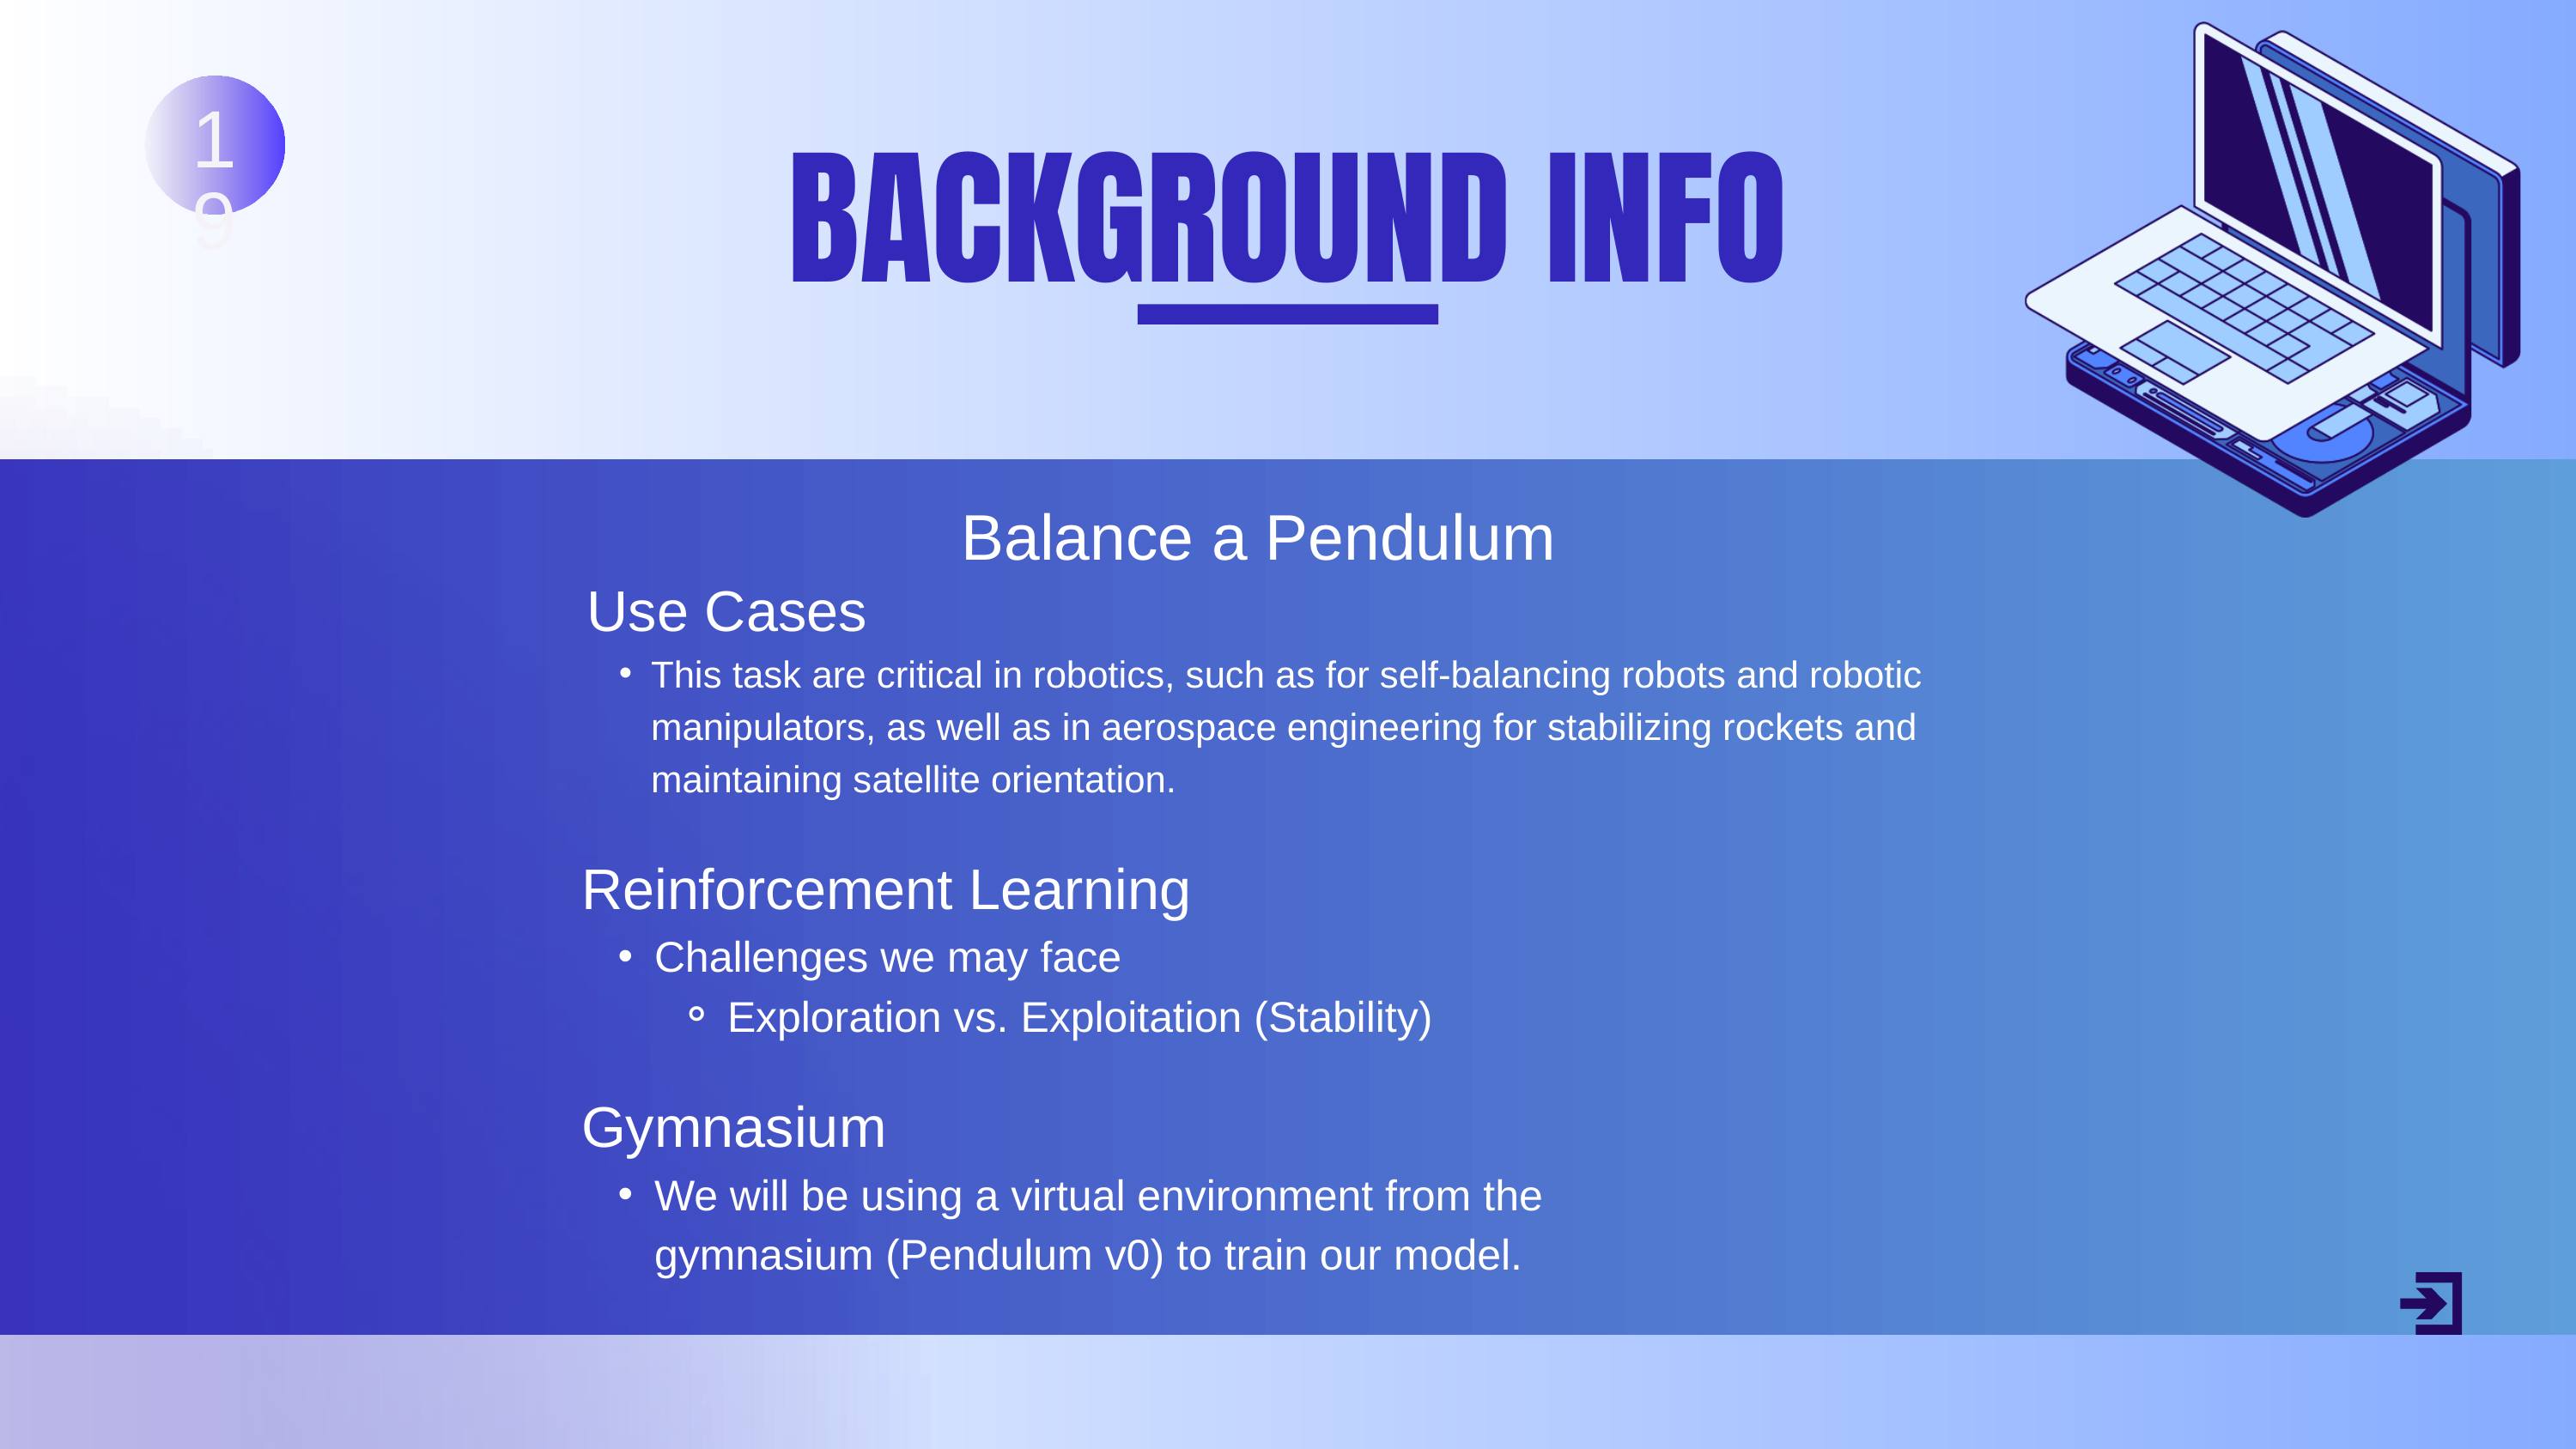

BACKGROUND INFO
19

Balance a Pendulum
Use Cases
This task are critical in robotics, such as for self-balancing robots and robotic manipulators, as well as in aerospace engineering for stabilizing rockets and maintaining satellite orientation.
Reinforcement Learning
Challenges we may face
Exploration vs. Exploitation (Stability)
Gymnasium
We will be using a virtual environment from the gymnasium (Pendulum v0) to train our model.